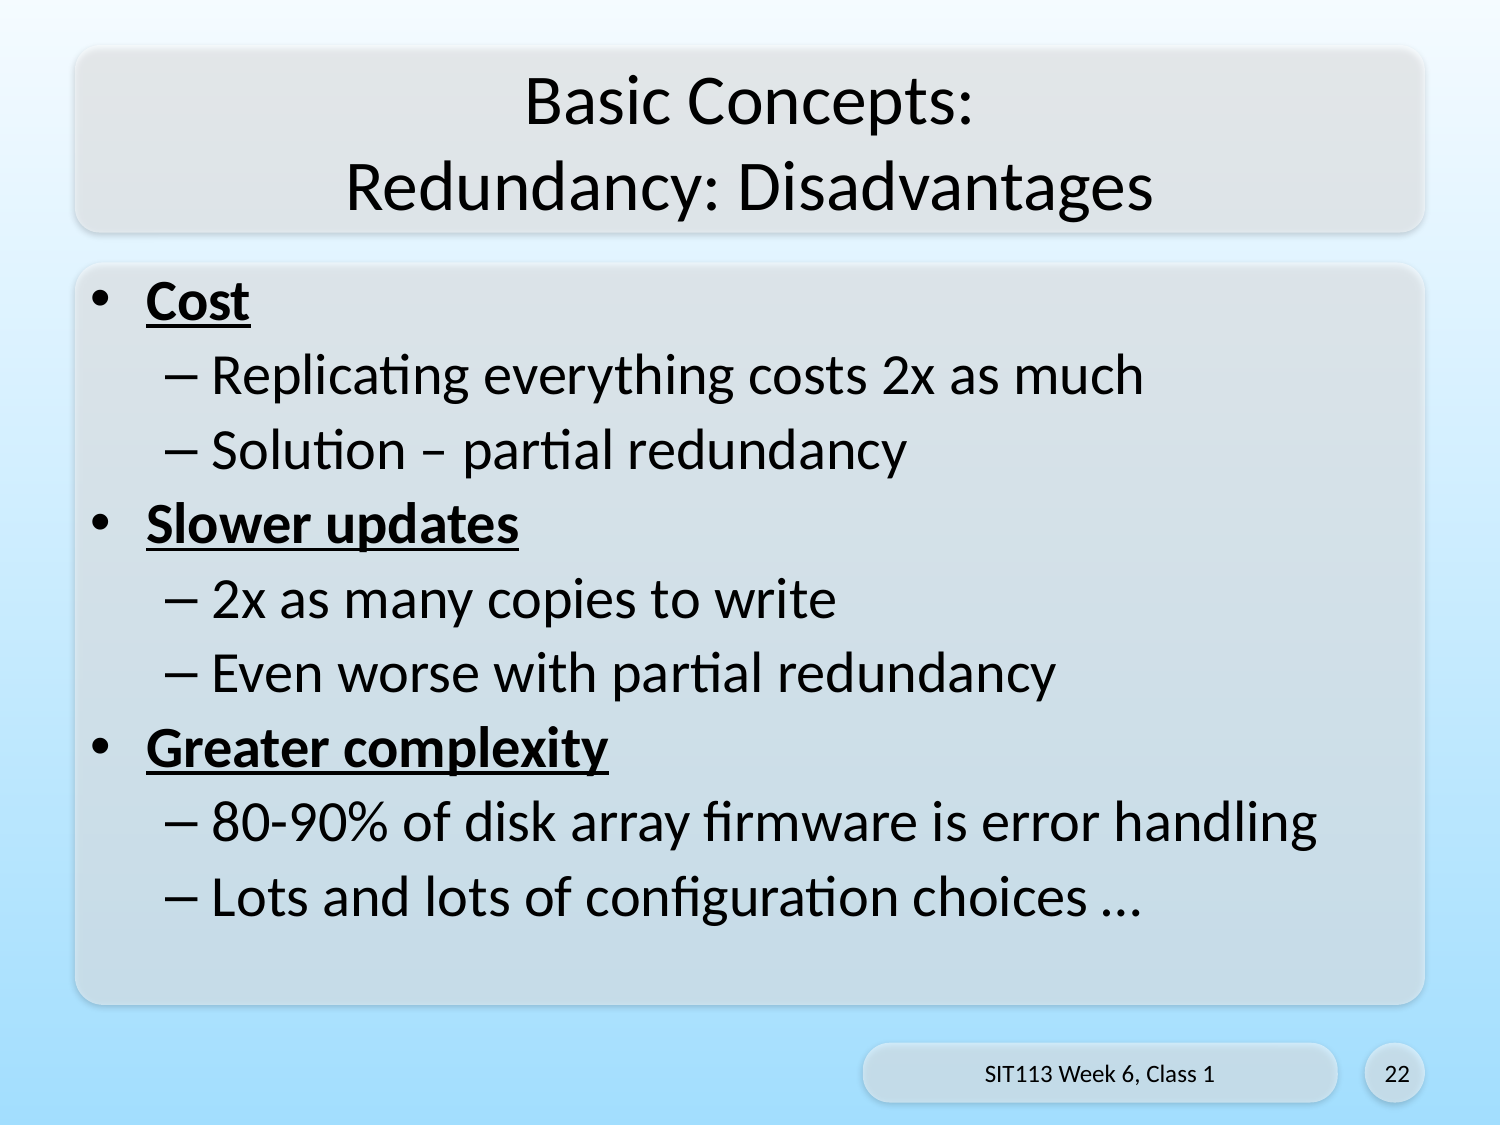

# Basic Concepts: Redundancy: Disadvantages
Cost
Replicating everything costs 2x as much
Solution – partial redundancy
Slower updates
2x as many copies to write
Even worse with partial redundancy
Greater complexity
80-90% of disk array firmware is error handling
Lots and lots of configuration choices …
SIT113 Week 6, Class 1
22